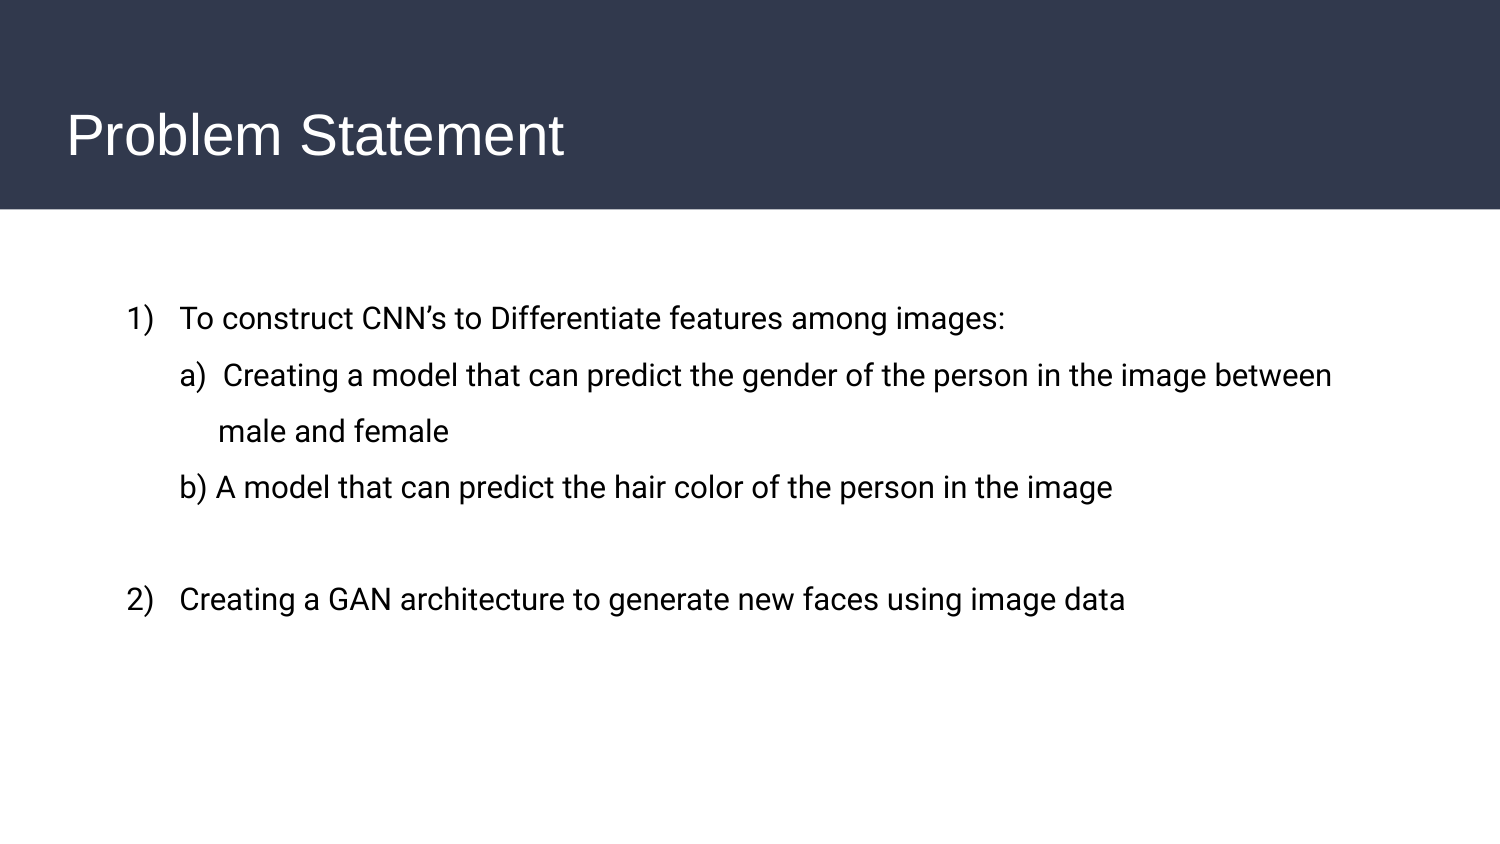

# Problem Statement
To construct CNN’s to Differentiate features among images:
a)  Creating a model that can predict the gender of the person in the image between
     male and female
b) A model that can predict the hair color of the person in the image

Creating a GAN architecture to generate new faces using image data